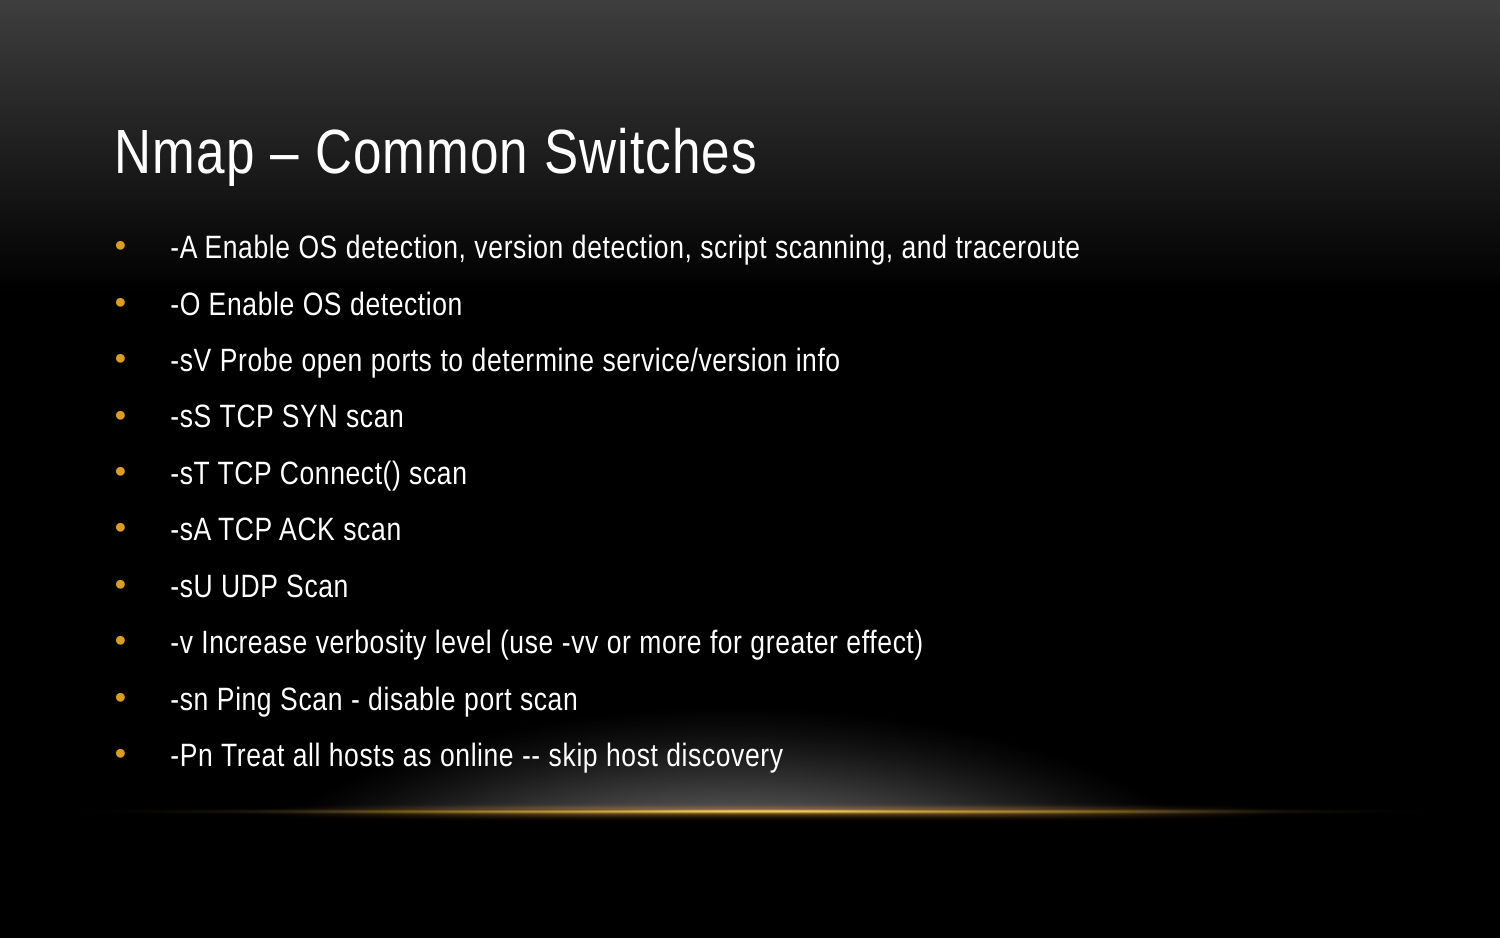

# Nmap – Common Switches
-A Enable OS detection, version detection, script scanning, and traceroute
-O Enable OS detection
-sV Probe open ports to determine service/version info
-sS TCP SYN scan
-sT TCP Connect() scan
-sA TCP ACK scan
-sU UDP Scan
-v Increase verbosity level (use -vv or more for greater effect)
-sn Ping Scan - disable port scan
-Pn Treat all hosts as online -- skip host discovery